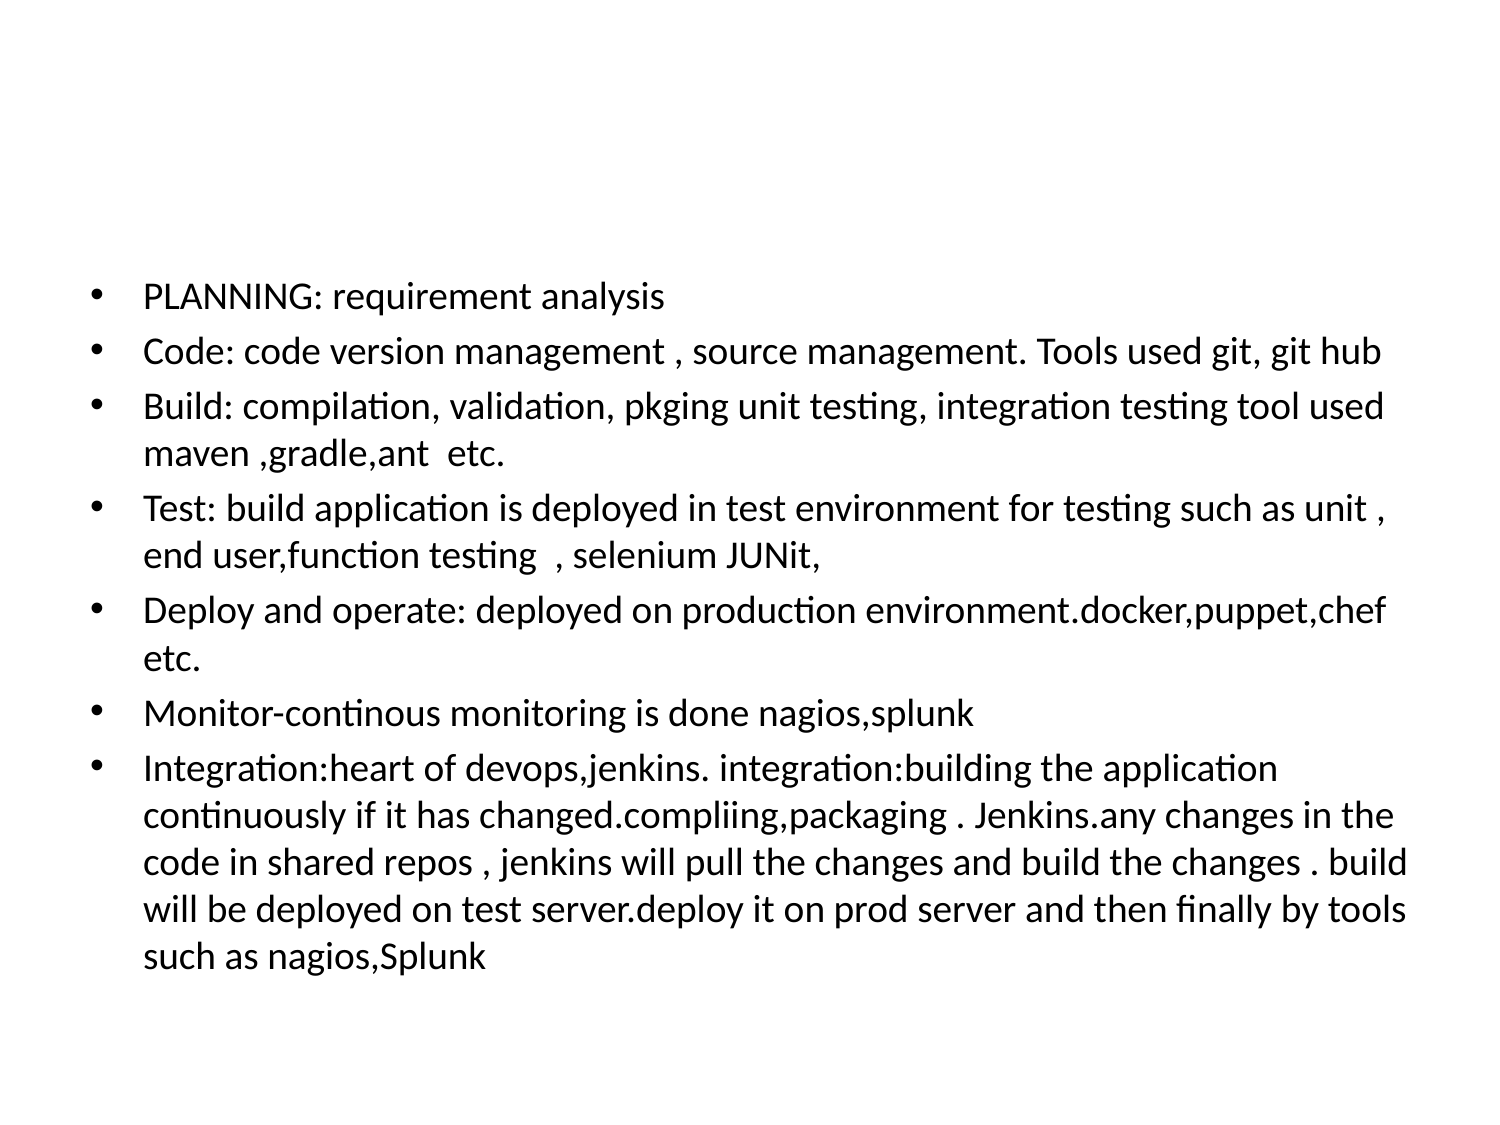

#
PLANNING: requirement analysis
Code: code version management , source management. Tools used git, git hub
Build: compilation, validation, pkging unit testing, integration testing tool used maven ,gradle,ant  etc.
Test: build application is deployed in test environment for testing such as unit , end user,function testing  , selenium JUNit,
Deploy and operate: deployed on production environment.docker,puppet,chef etc.
Monitor-continous monitoring is done nagios,splunk
Integration:heart of devops,jenkins. integration:building the application continuously if it has changed.compliing,packaging . Jenkins.any changes in the code in shared repos , jenkins will pull the changes and build the changes . build will be deployed on test server.deploy it on prod server and then finally by tools such as nagios,Splunk